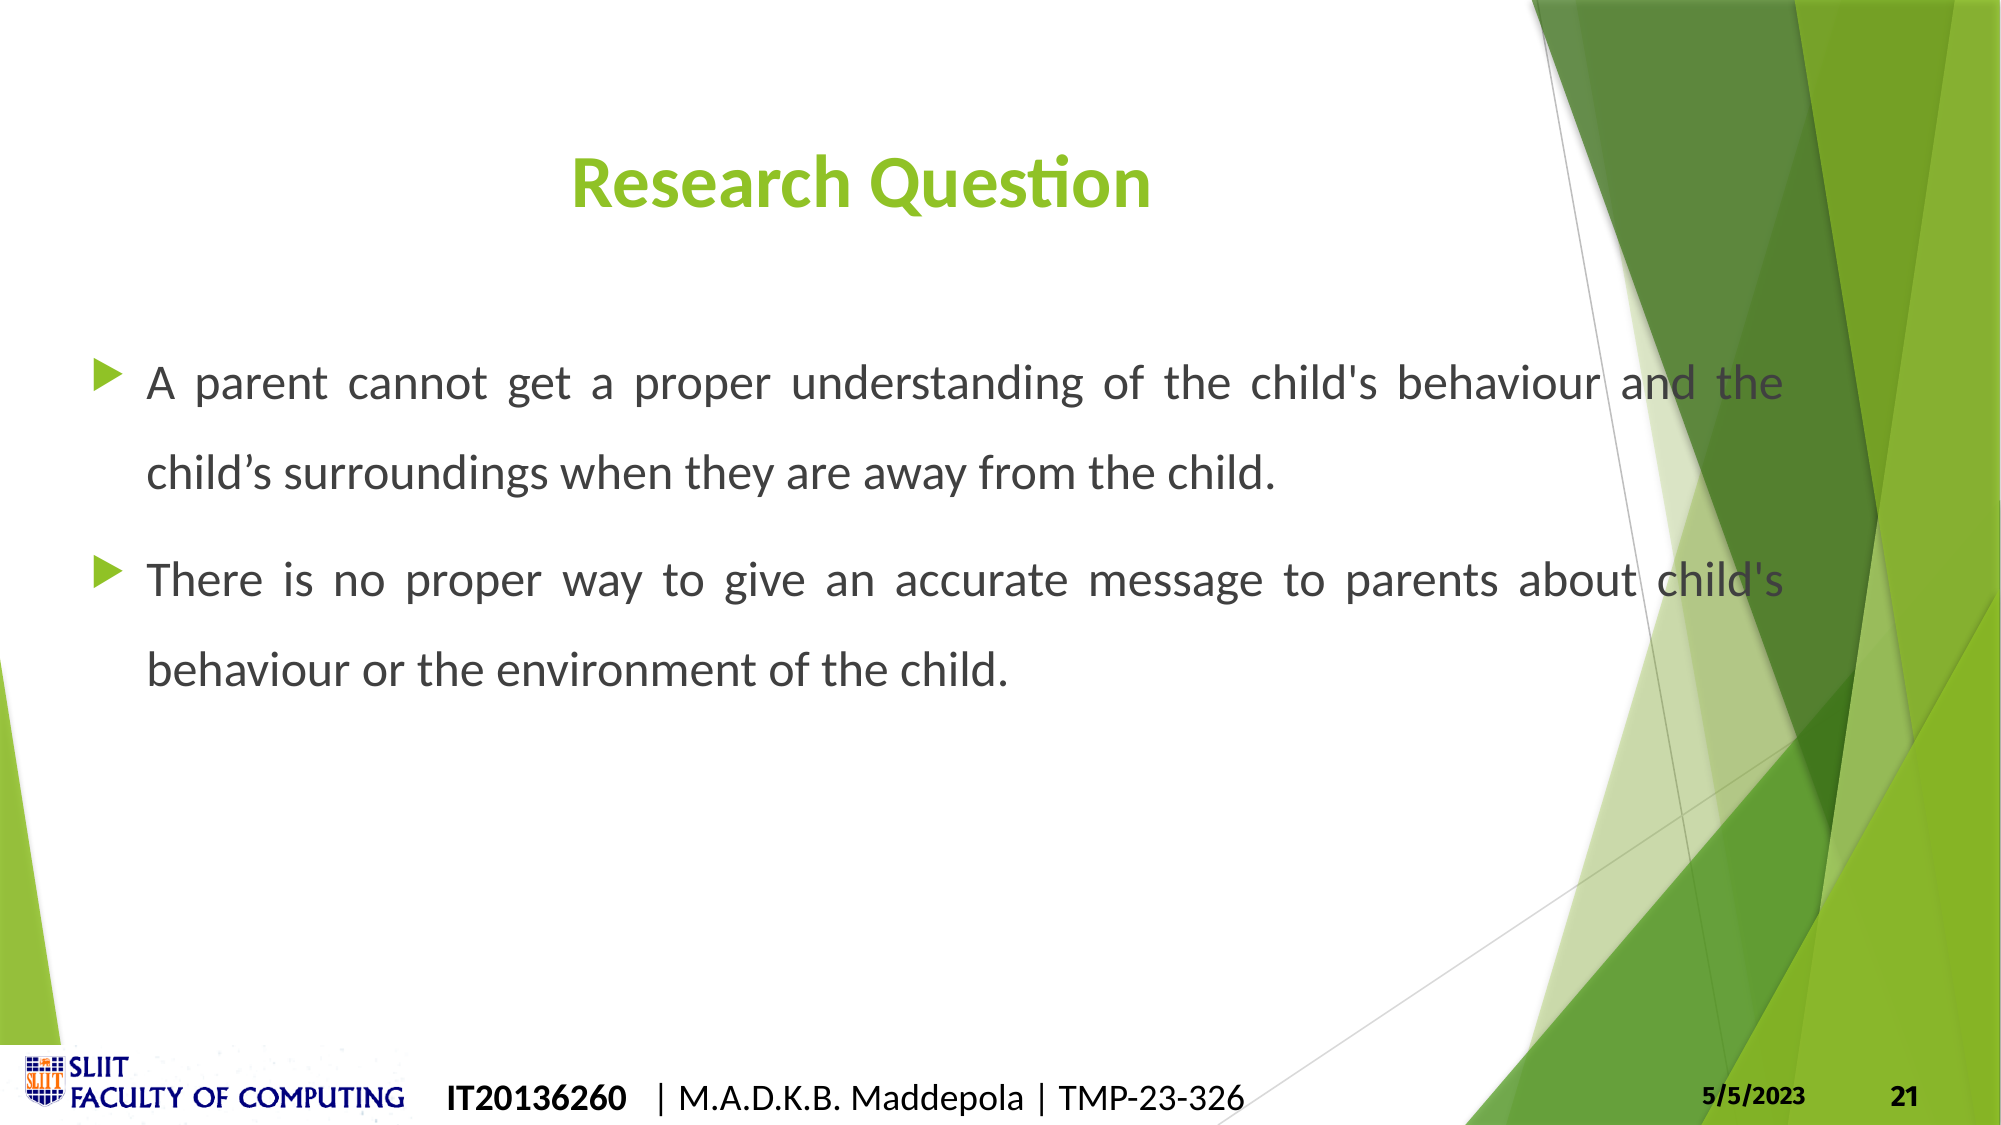

# Research Question
A parent cannot get a proper understanding of the child's behaviour and the child’s surroundings when they are away from the child.
There is no proper way to give an accurate message to parents about child's behaviour or the environment of the child.
IT20136260   | M.A.D.K.B. Maddepola | TMP-23-326